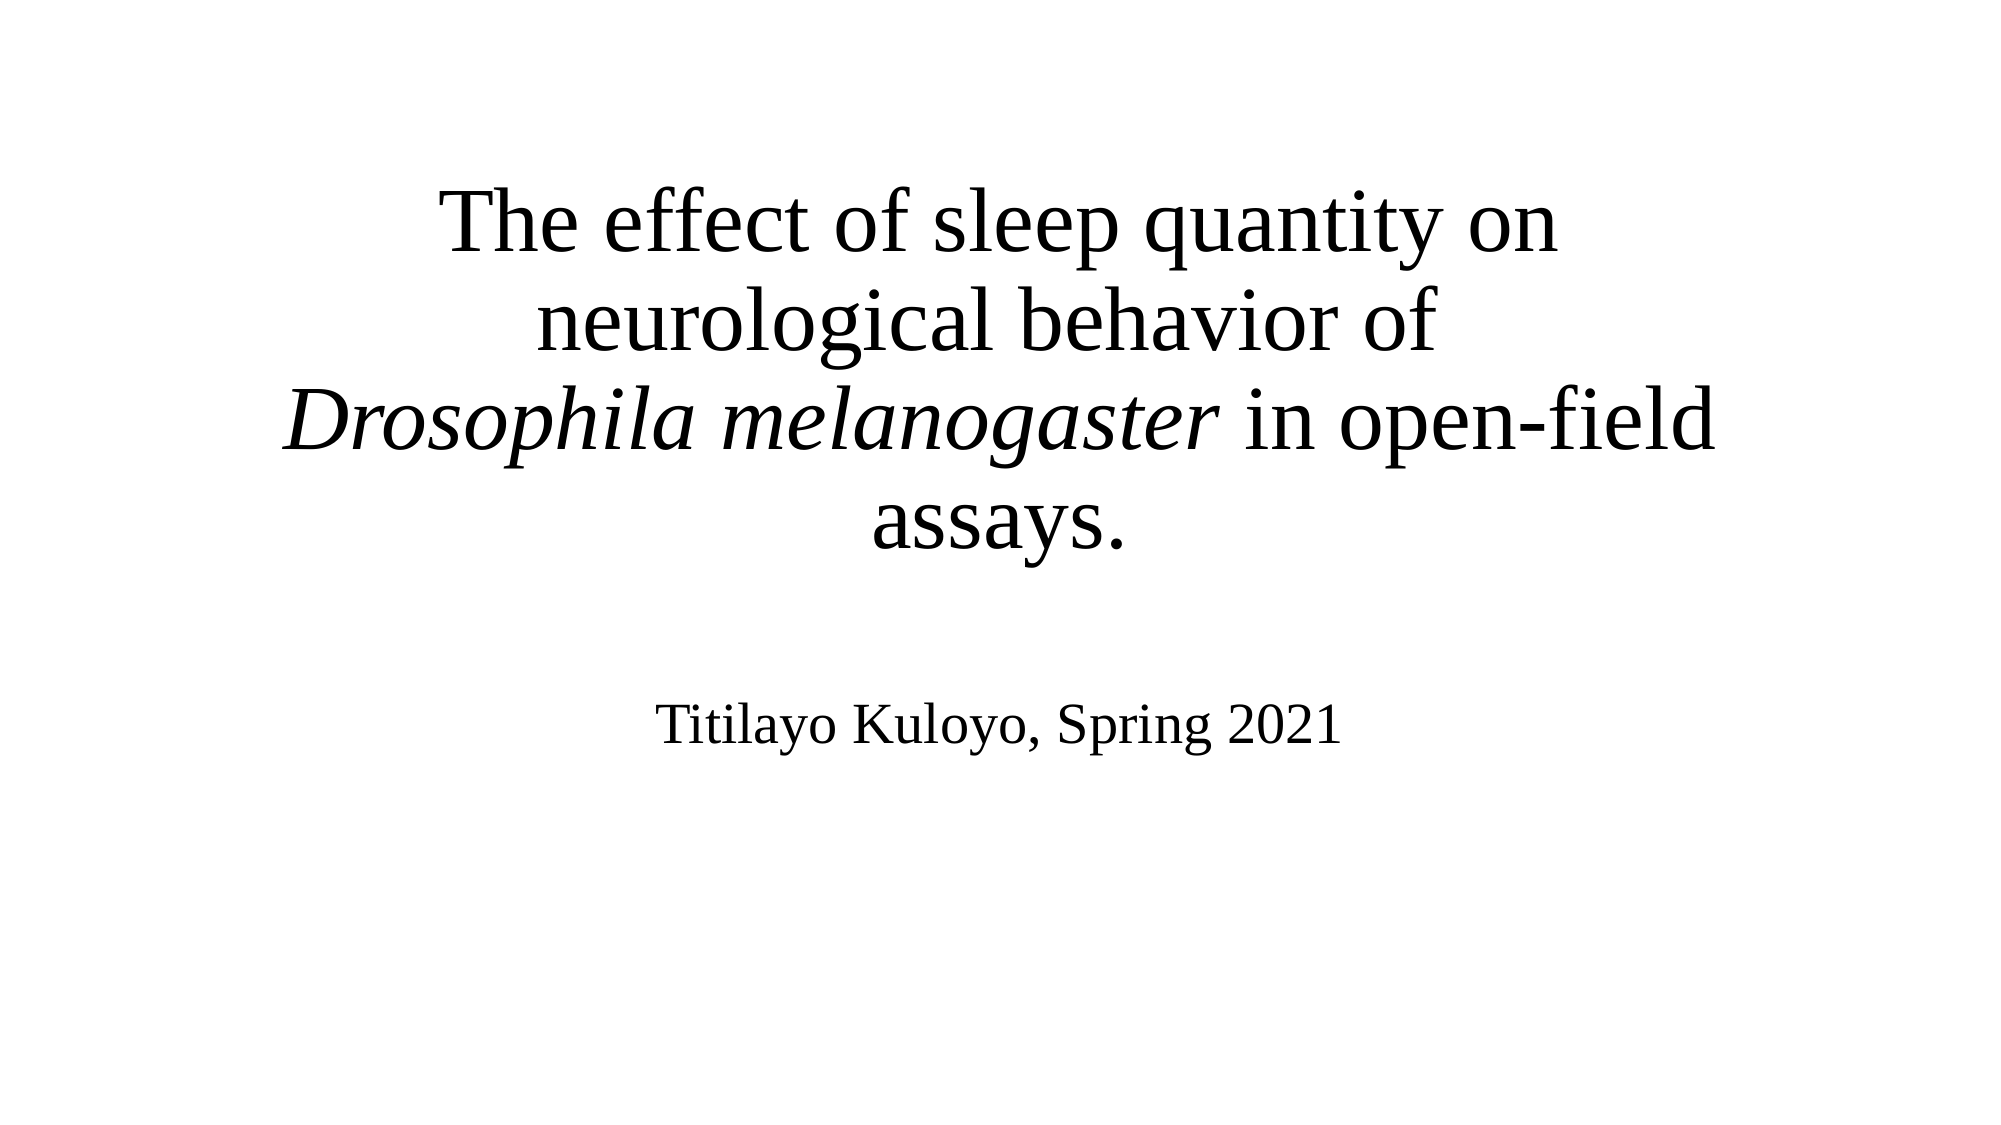

# The effect of sleep quantity on neurological behavior of Drosophila melanogaster in open-field assays.
Titilayo Kuloyo, Spring 2021